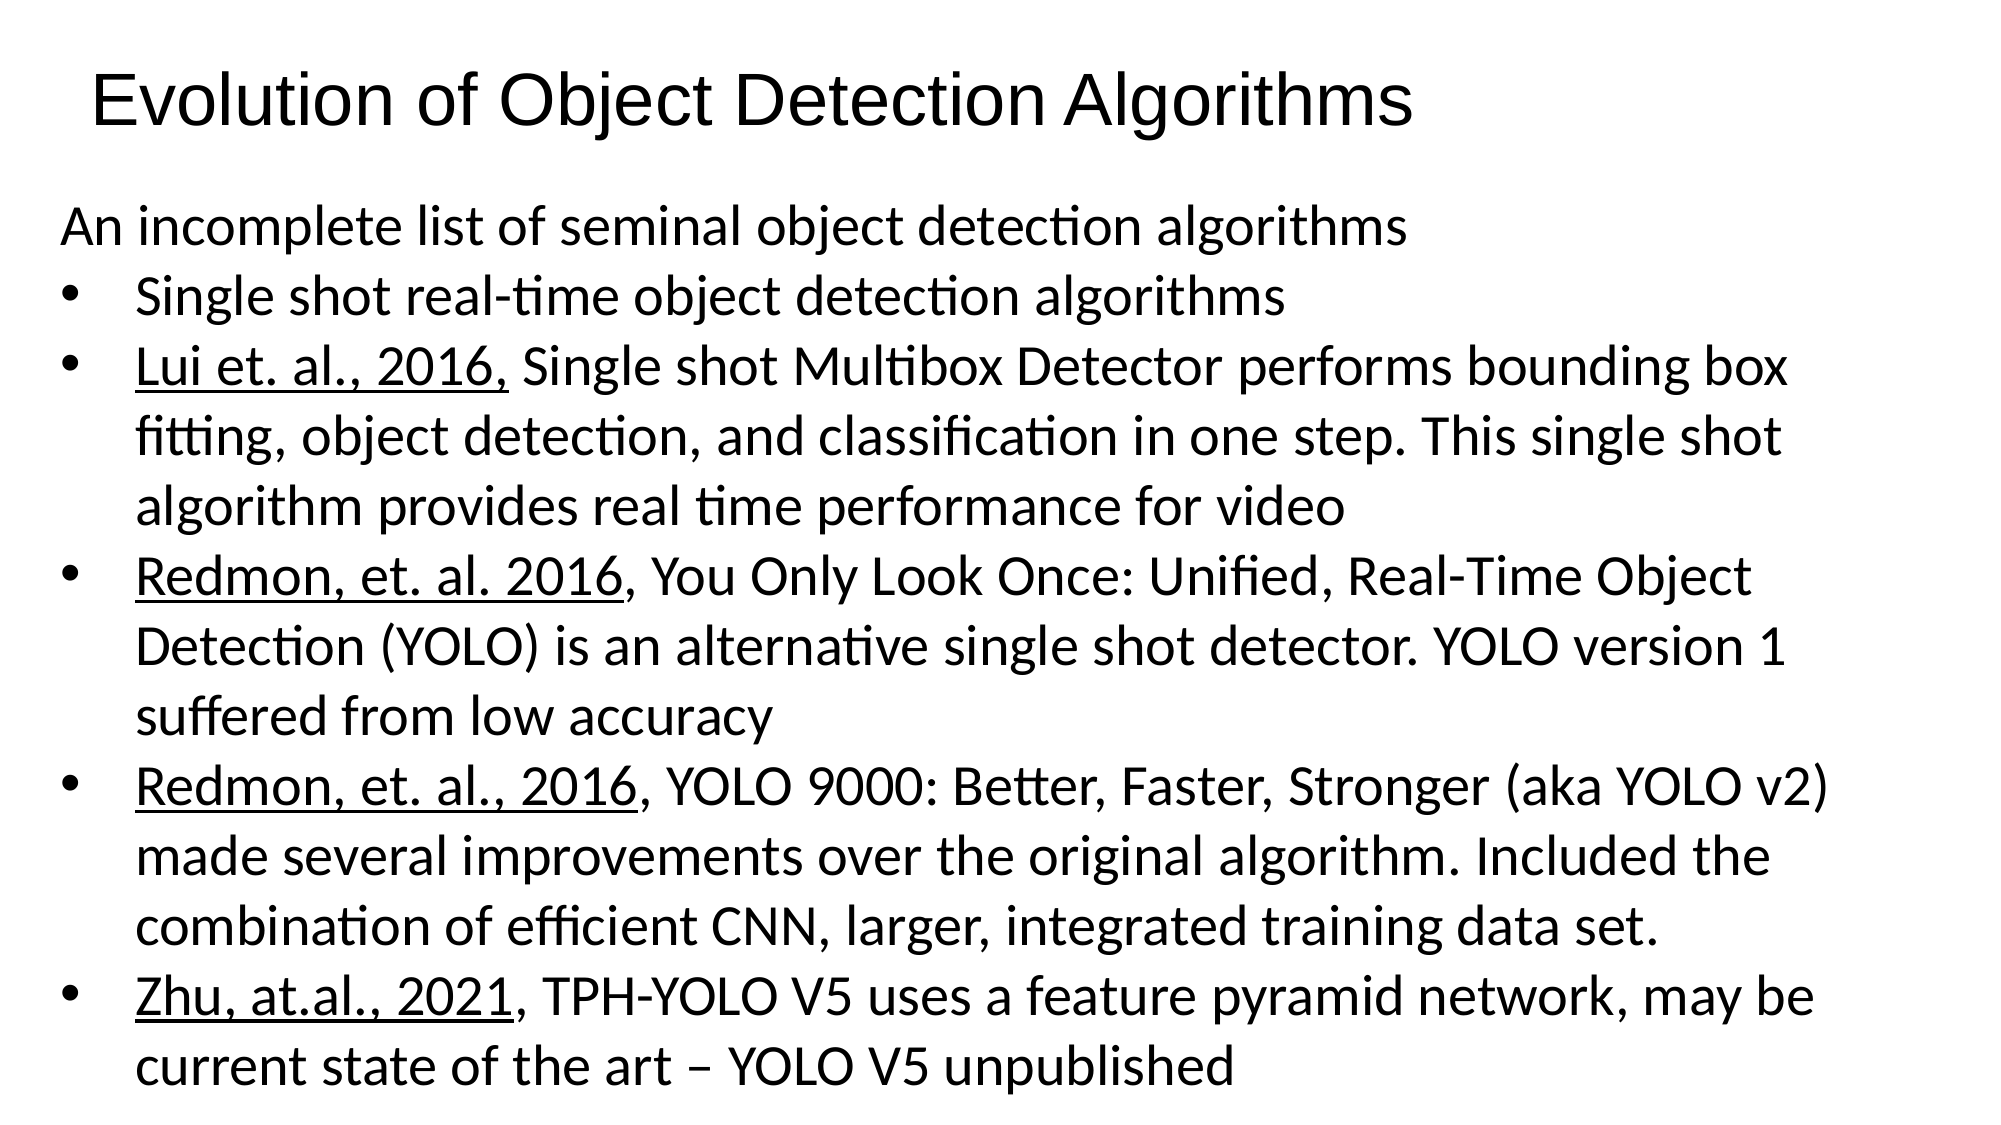

Evolution of Object Detection Algorithms
An incomplete list of seminal object detection algorithms
Single shot real-time object detection algorithms
Lui et. al., 2016, Single shot Multibox Detector performs bounding box fitting, object detection, and classification in one step. This single shot algorithm provides real time performance for video
Redmon, et. al. 2016, You Only Look Once: Uniﬁed, Real-Time Object Detection (YOLO) is an alternative single shot detector. YOLO version 1 suffered from low accuracy
Redmon, et. al., 2016, YOLO 9000: Better, Faster, Stronger (aka YOLO v2) made several improvements over the original algorithm. Included the combination of efficient CNN, larger, integrated training data set.
Zhu, at.al., 2021, TPH-YOLO V5 uses a feature pyramid network, may be current state of the art – YOLO V5 unpublished